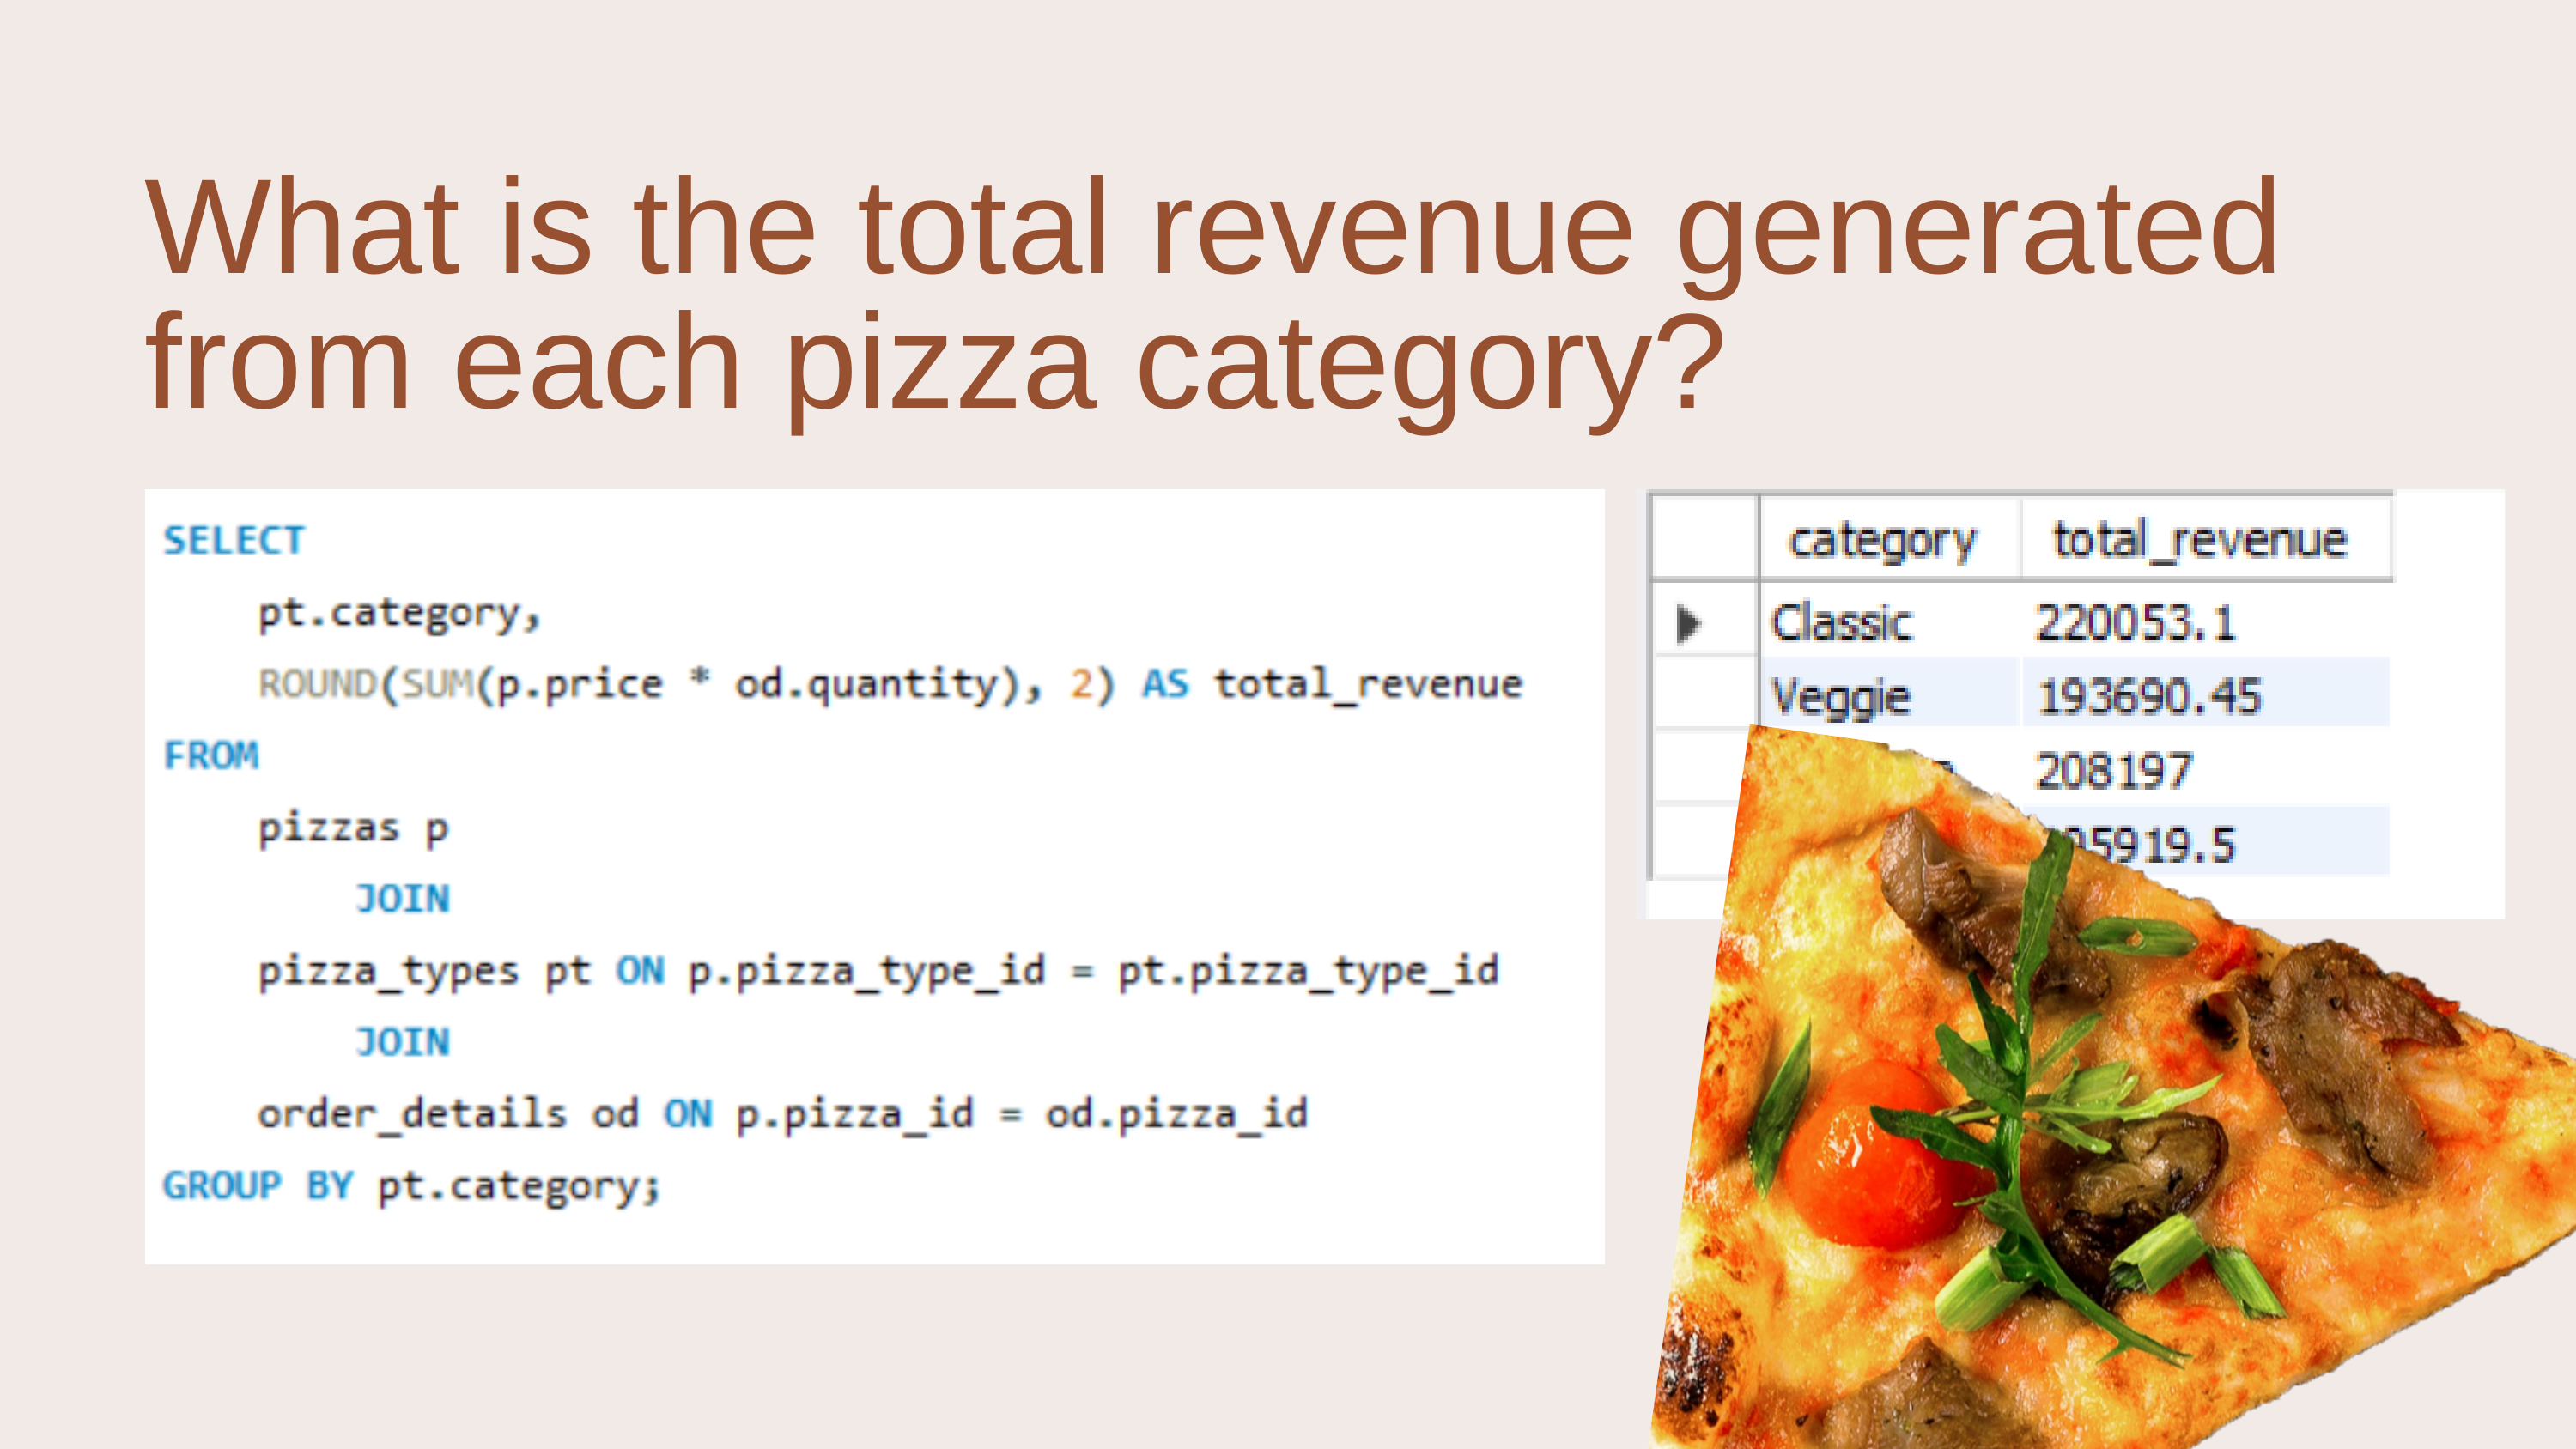

What is the total revenue generated from each pizza category?